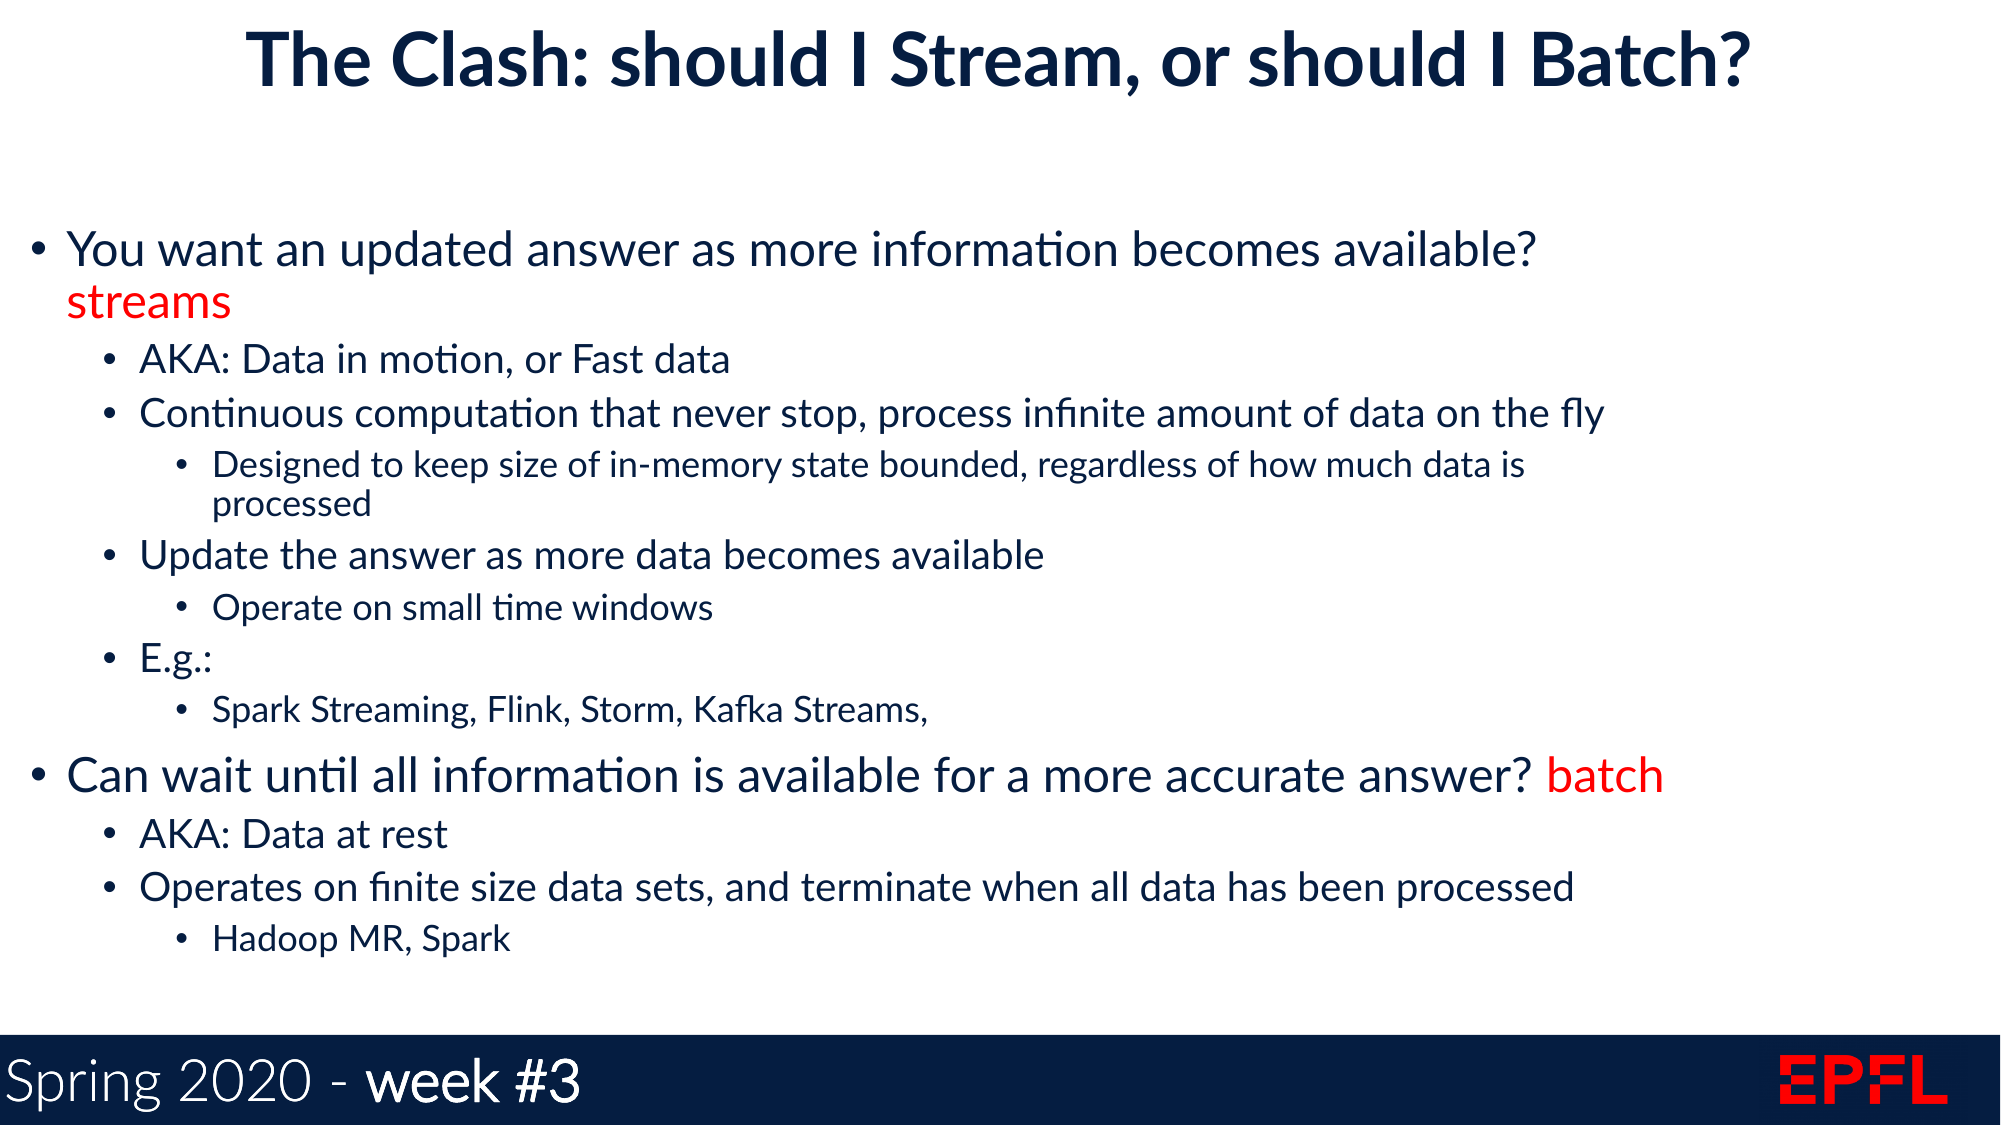

The Clash: should I Stream, or should I Batch?
You want an updated answer as more information becomes available? streams
AKA: Data in motion, or Fast data
Continuous computation that never stop, process infinite amount of data on the fly
Designed to keep size of in-memory state bounded, regardless of how much data is processed
Update the answer as more data becomes available
Operate on small time windows
E.g.:
Spark Streaming, Flink, Storm, Kafka Streams,
Can wait until all information is available for a more accurate answer? batch
AKA: Data at rest
Operates on finite size data sets, and terminate when all data has been processed
Hadoop MR, Spark